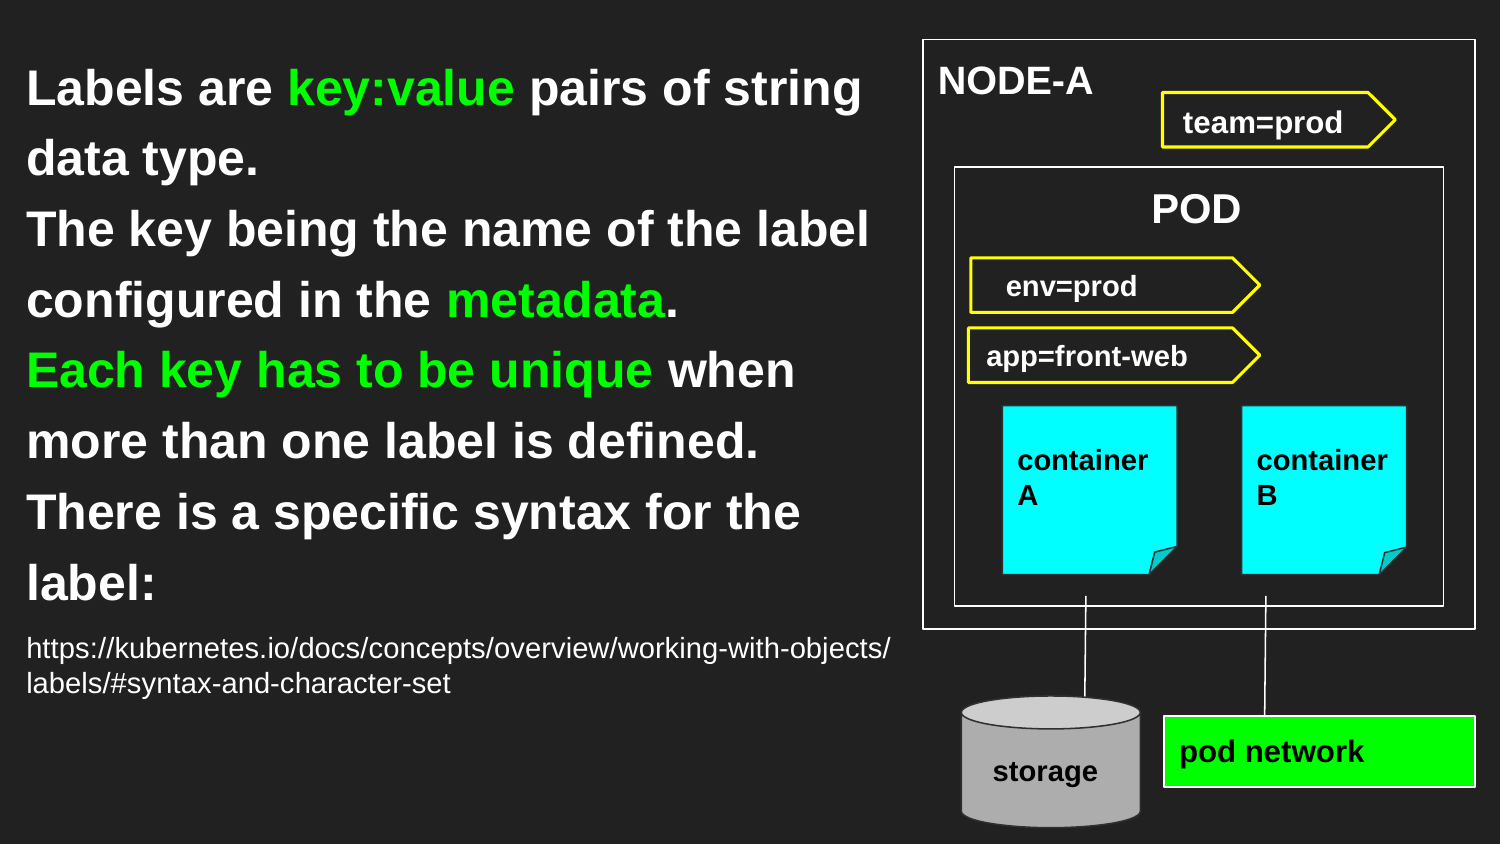

Labels are key:value pairs of string data type.
The key being the name of the label
configured in the metadata.
Each key has to be unique when more than one label is defined.
There is a specific syntax for the label:
https://kubernetes.io/docs/concepts/overview/working-with-objects/labels/#syntax-and-character-set

NODE-A
                            team=prod
  storage
pod network

                      POD

　env=prod

  app=front-web

container
A
container
B